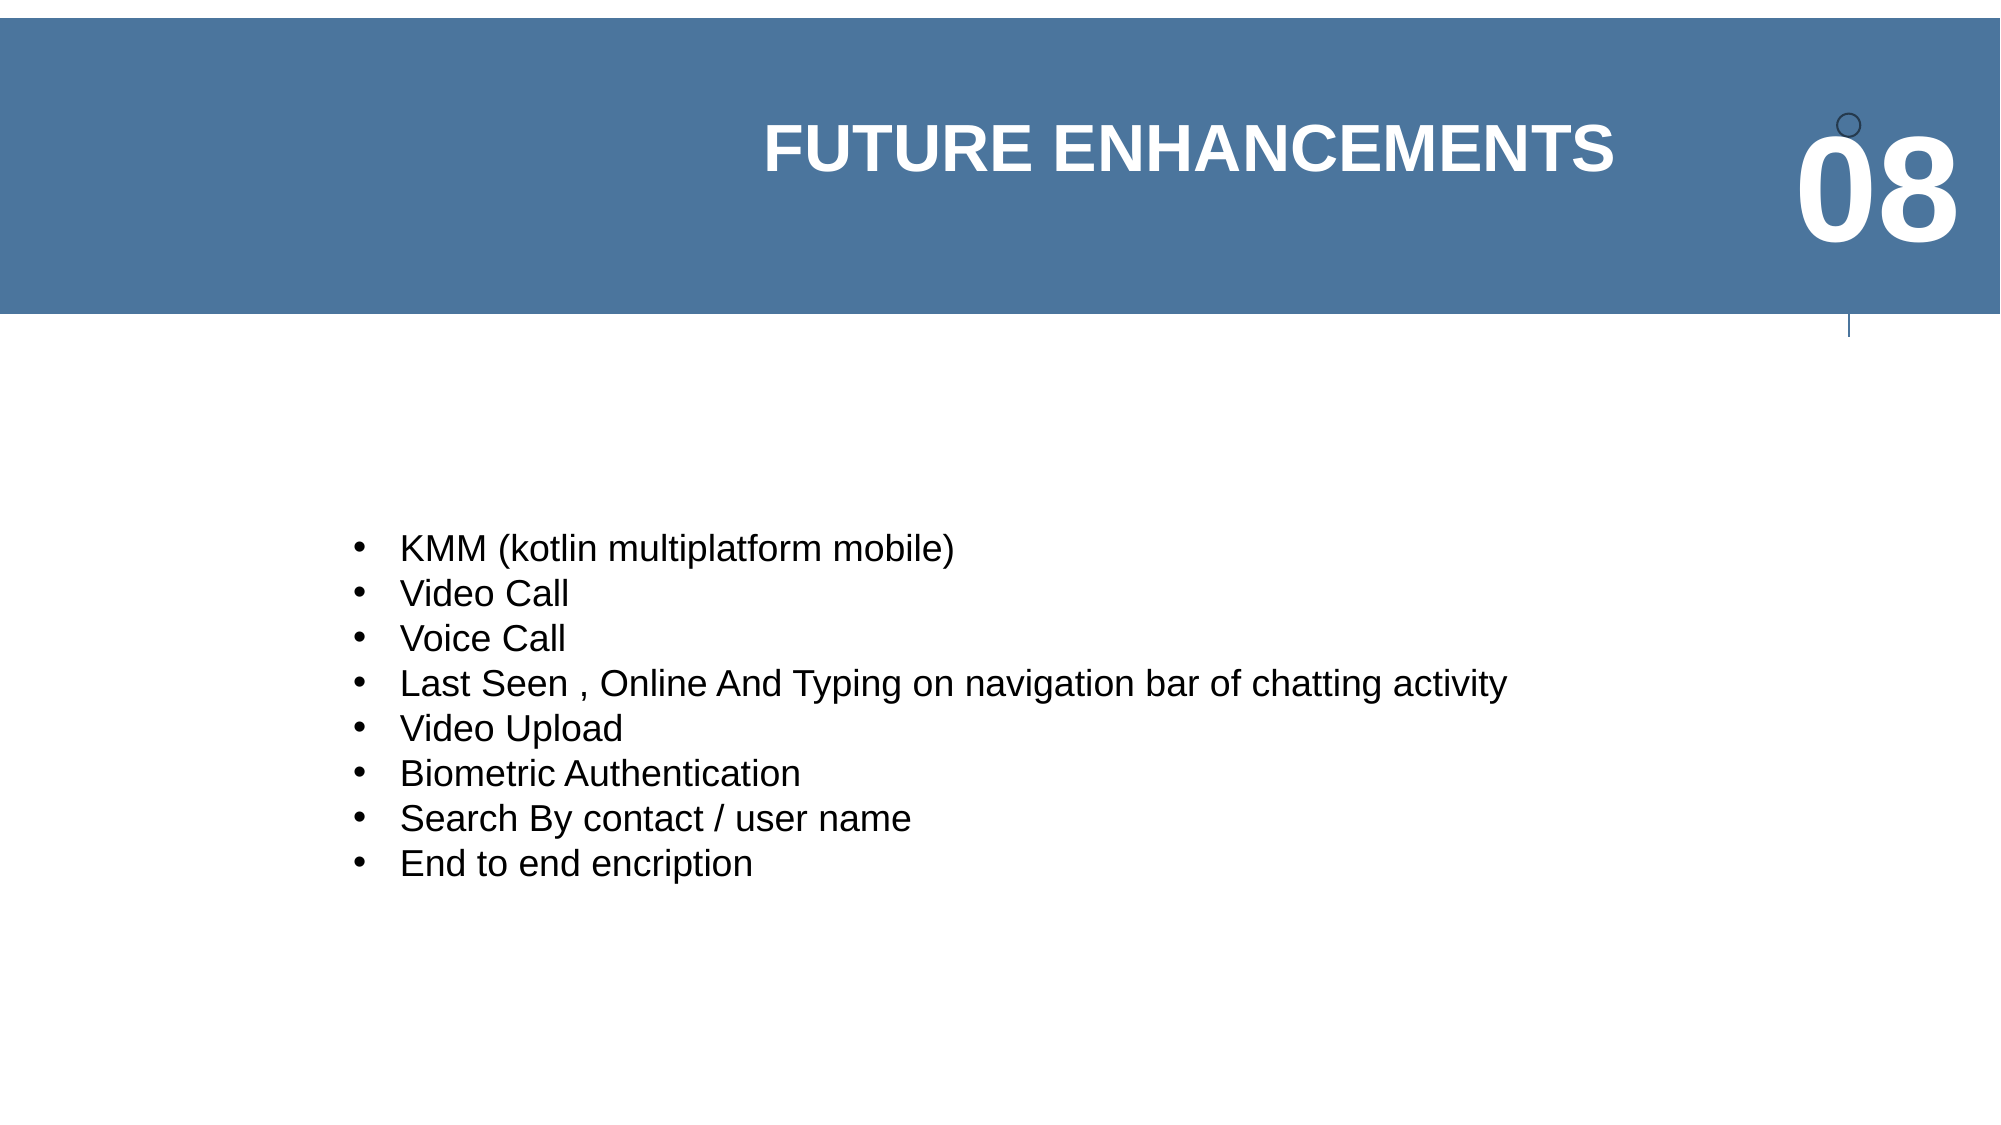

08
FUTURE ENHANCEMENTS

KMM (kotlin multiplatform mobile)
Video Call
Voice Call
Last Seen , Online And Typing on navigation bar of chatting activity
Video Upload
Biometric Authentication
Search By contact / user name
End to end encription